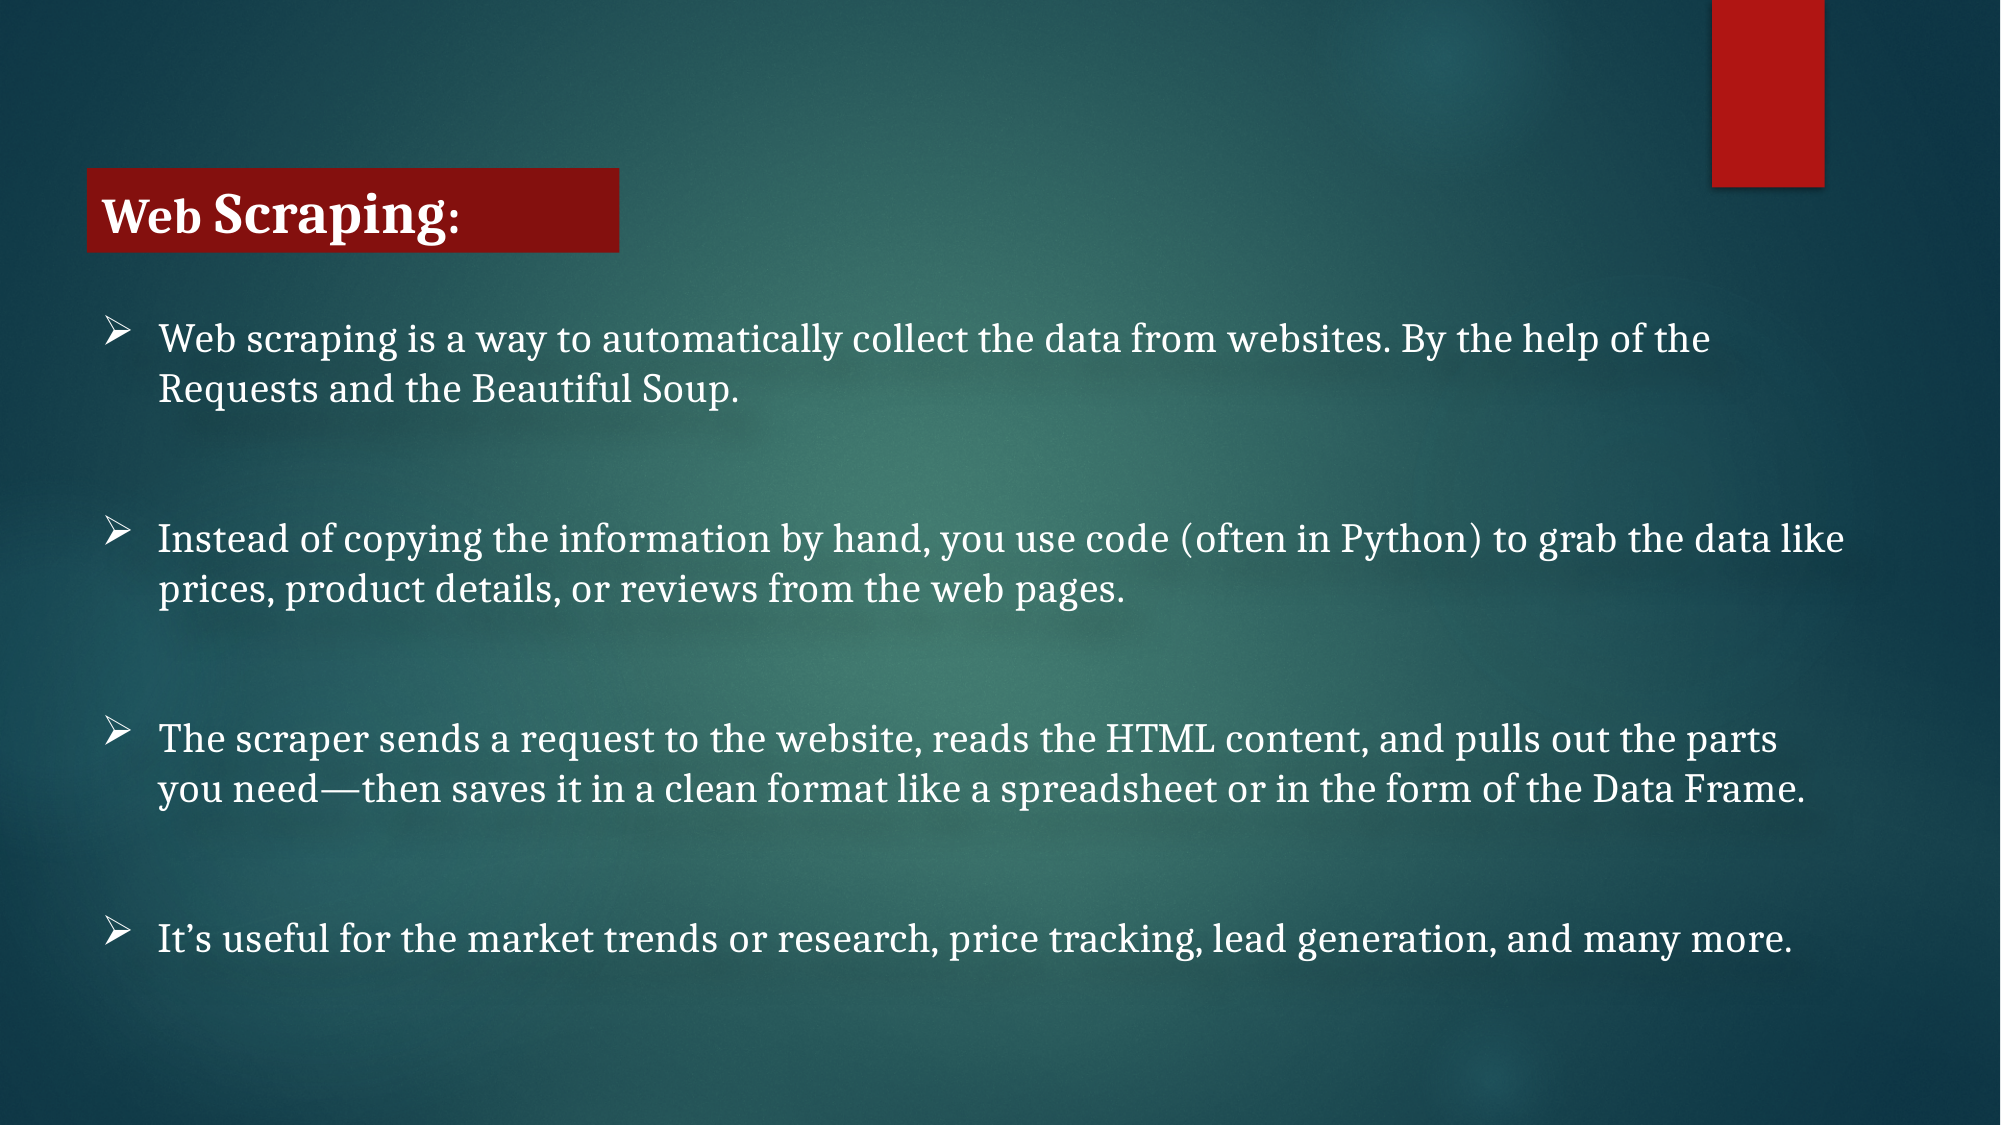

Web Scraping:
Web scraping is a way to automatically collect the data from websites. By the help of the Requests and the Beautiful Soup.

Instead of copying the information by hand, you use code (often in Python) to grab the data like prices, product details, or reviews from the web pages.

The scraper sends a request to the website, reads the HTML content, and pulls out the parts you need—then saves it in a clean format like a spreadsheet or in the form of the Data Frame.

It’s useful for the market trends or research, price tracking, lead generation, and many more.